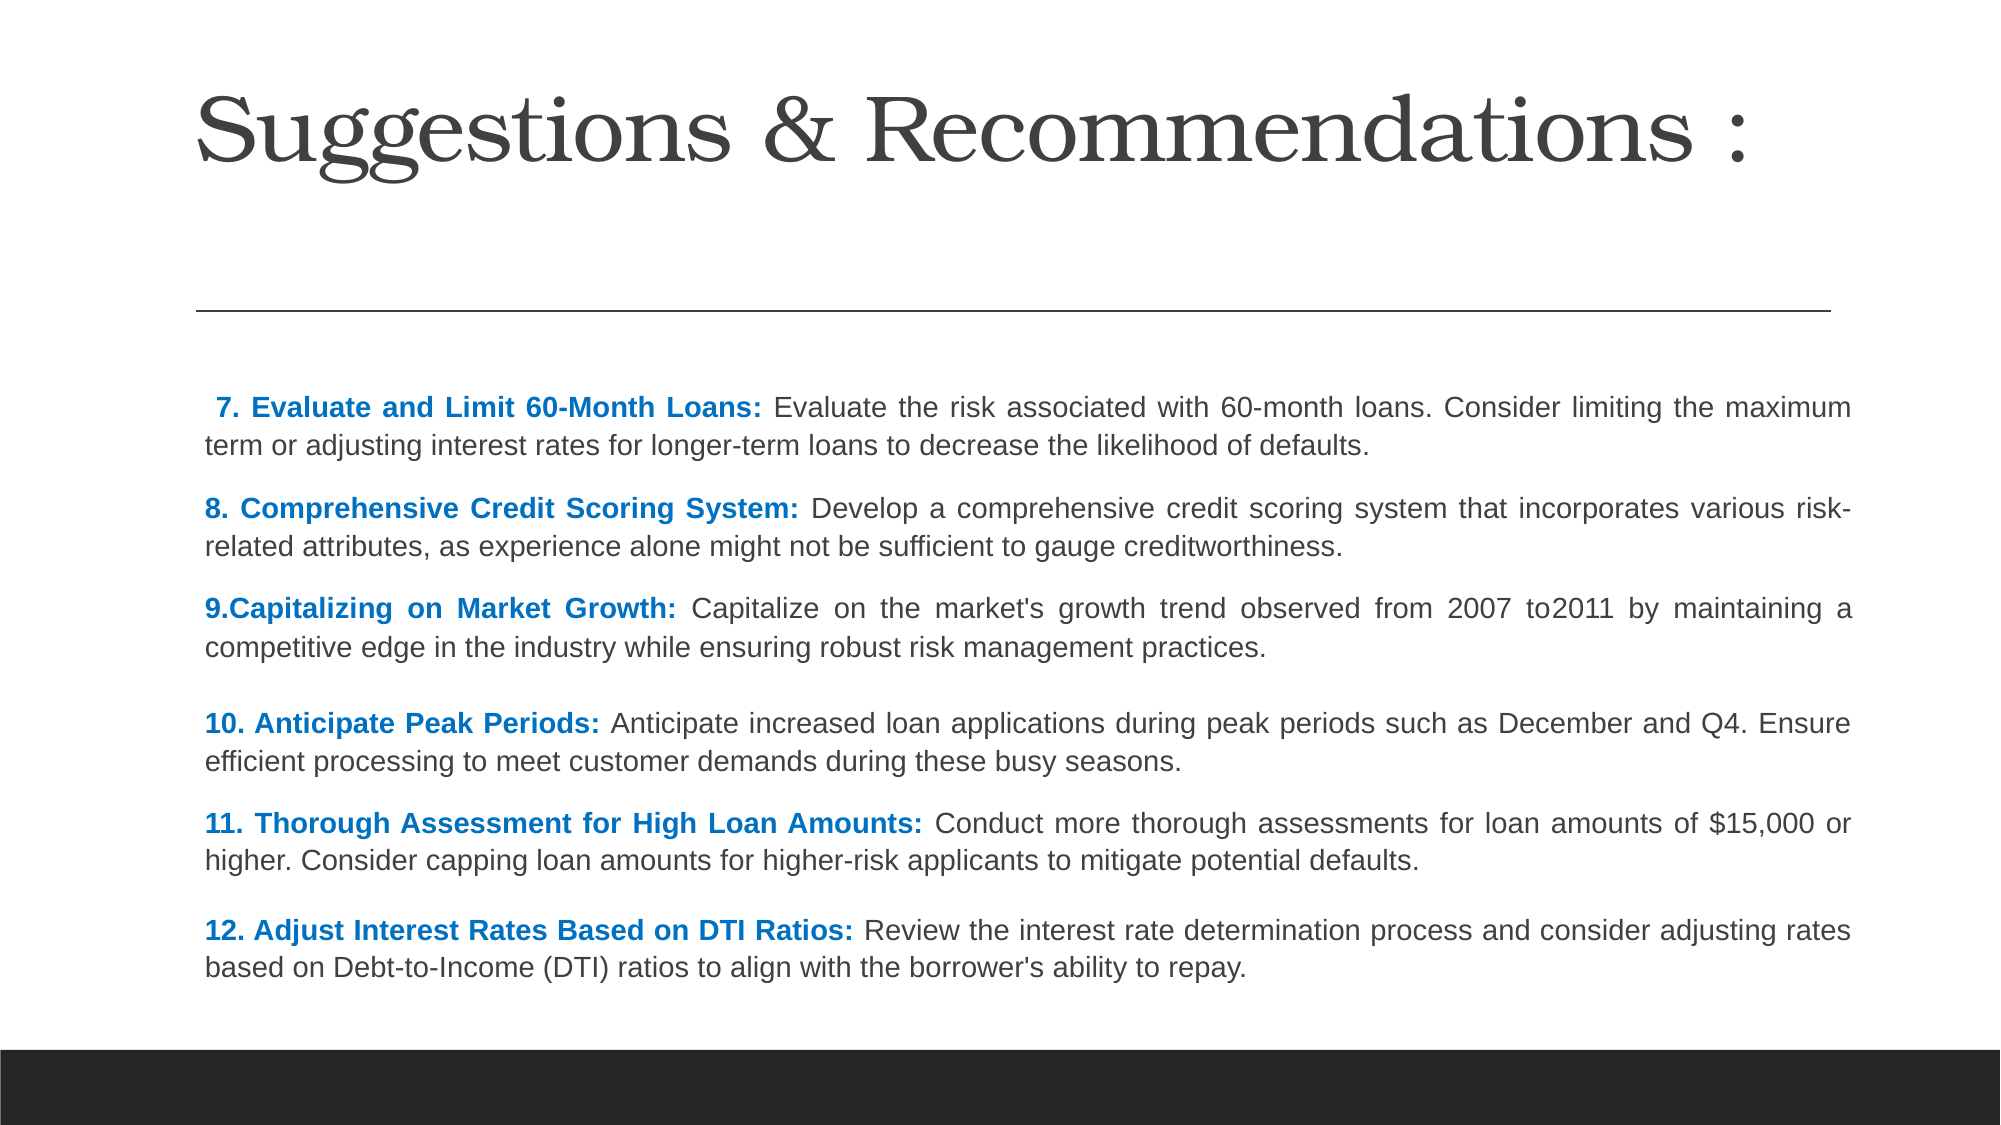

# Suggestions & Recommendations :

 7. Evaluate and Limit 60-Month Loans: Evaluate the risk associated with 60-month loans. Consider limiting the maximum term or adjusting interest rates for longer-term loans to decrease the likelihood of defaults.
8. Comprehensive Credit Scoring System: Develop a comprehensive credit scoring system that incorporates various risk-related attributes, as experience alone might not be sufficient to gauge creditworthiness.
9.Capitalizing on Market Growth: Capitalize on the market's growth trend observed from 2007 to2011 by maintaining a competitive edge in the industry while ensuring robust risk management practices.

10. Anticipate Peak Periods: Anticipate increased loan applications during peak periods such as December and Q4. Ensure efficient processing to meet customer demands during these busy seasons.
11. Thorough Assessment for High Loan Amounts: Conduct more thorough assessments for loan amounts of $15,000 or higher. Consider capping loan amounts for higher-risk applicants to mitigate potential defaults.
12. Adjust Interest Rates Based on DTI Ratios: Review the interest rate determination process and consider adjusting rates based on Debt-to-Income (DTI) ratios to align with the borrower's ability to repay.